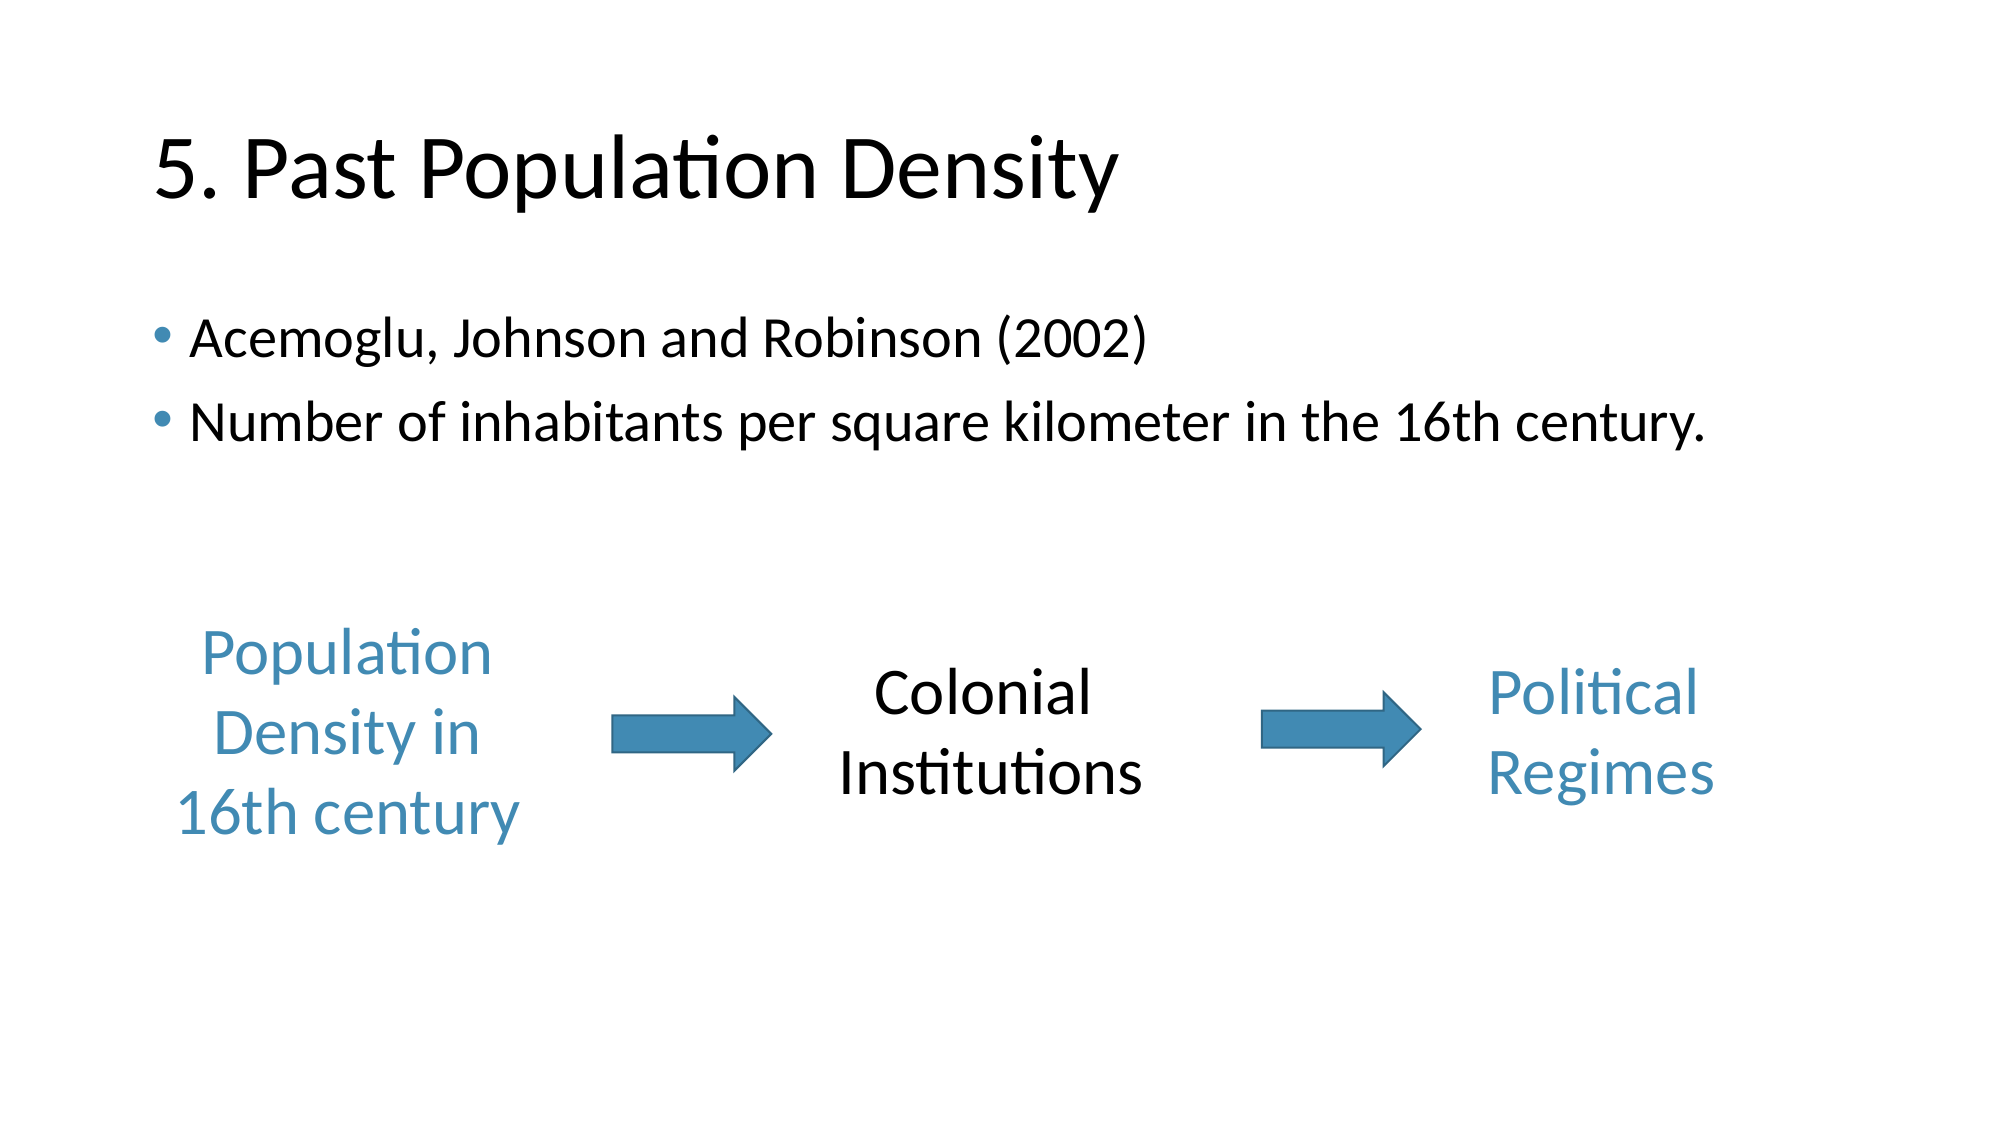

# 5. Past Population Density
Acemoglu, Johnson and Robinson (2002)
Number of inhabitants per square kilometer in the 16th century.
Population
Density in 16th century
Colonial
Institutions
Political
Regimes